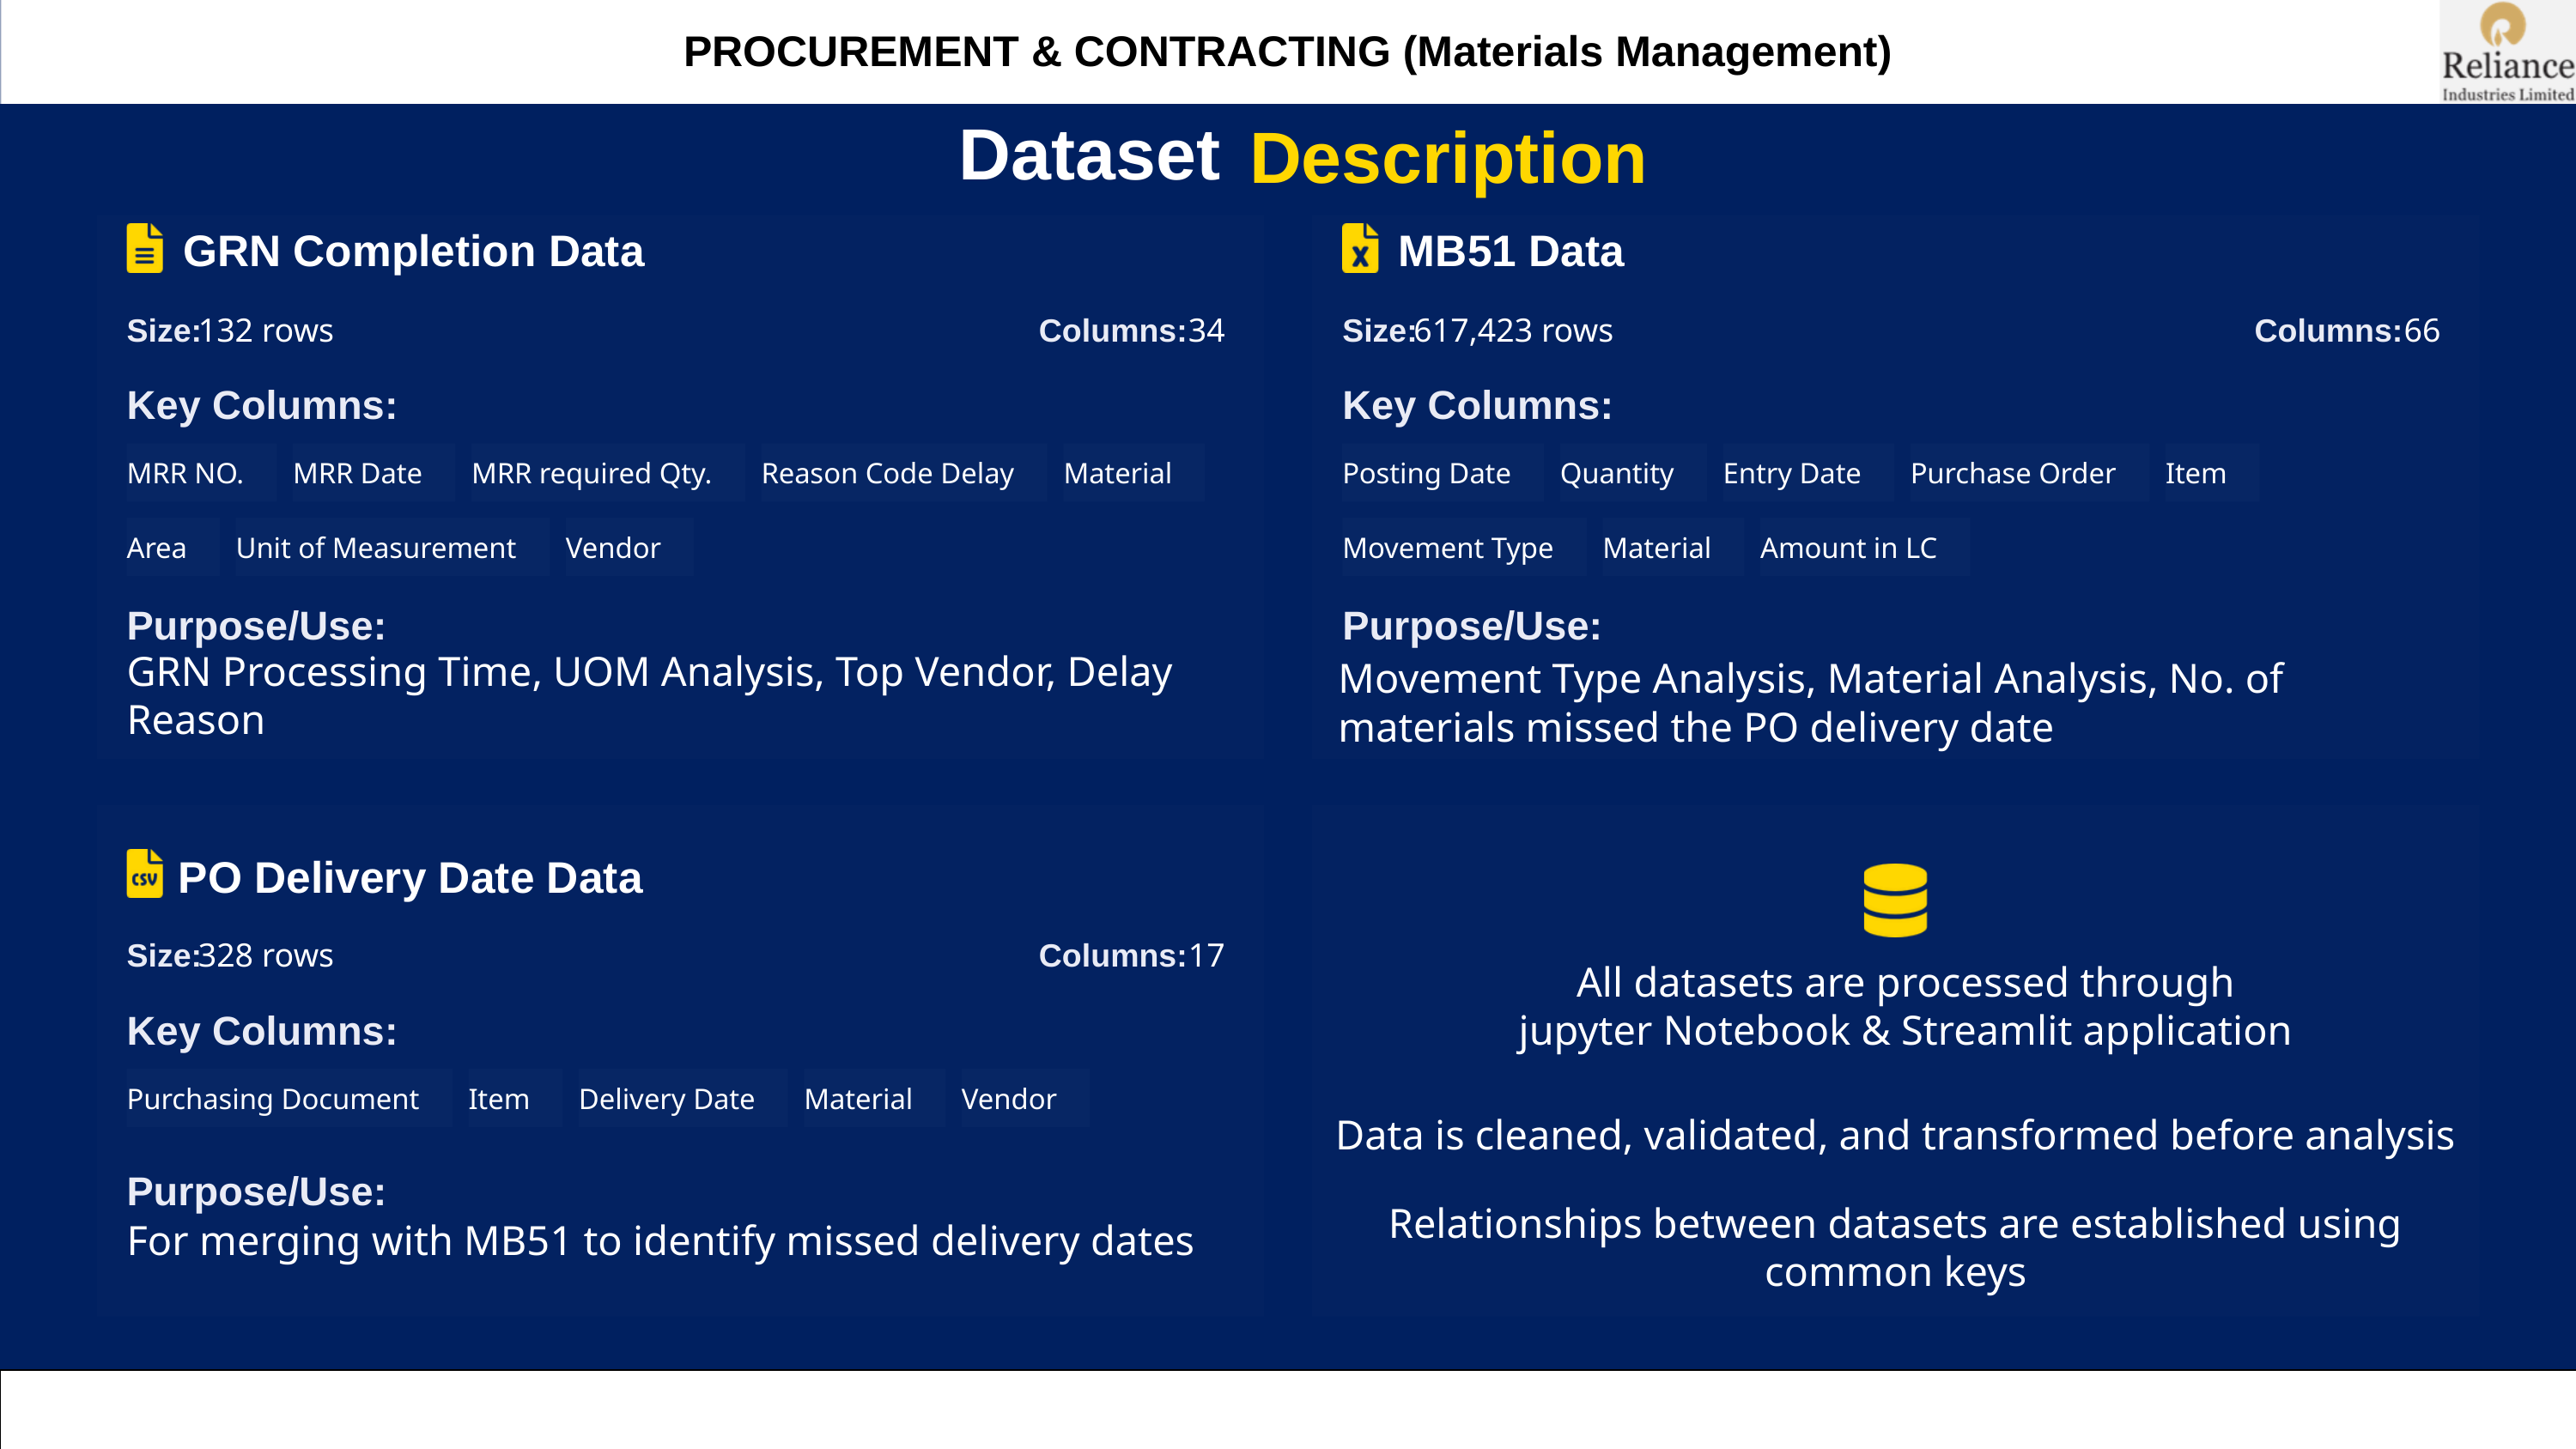

PROCUREMENT & CONTRACTING (Materials Management)

Dataset

Description

GRN Completion Data

MB51 Data

Size:

132 rows

Columns:

34

Size:

617,423 rows

Columns:

66

Key Columns:

Key Columns:

MRR NO.

MRR Date

MRR required Qty.

Reason Code Delay

Material

Posting Date

Quantity

Entry Date

Purchase Order

Item

Area

Unit of Measurement

Vendor

Movement Type

Material

Amount in LC

Purpose/Use:

Purpose/Use:

GRN Processing Time, UOM Analysis, Top Vendor, Delay Reason

Movement Type Analysis, Material Analysis, No. of materials missed the PO delivery date

PO Delivery Date Data

Size:

328 rows

Columns:

17

All datasets are processed through
jupyter Notebook & Streamlit application

Key Columns:

Purchasing Document

Item

Delivery Date

Material

Vendor

Data is cleaned, validated, and transformed before analysis

Purpose/Use:

For merging with MB51 to identify missed delivery dates

Relationships between datasets are established using common keys